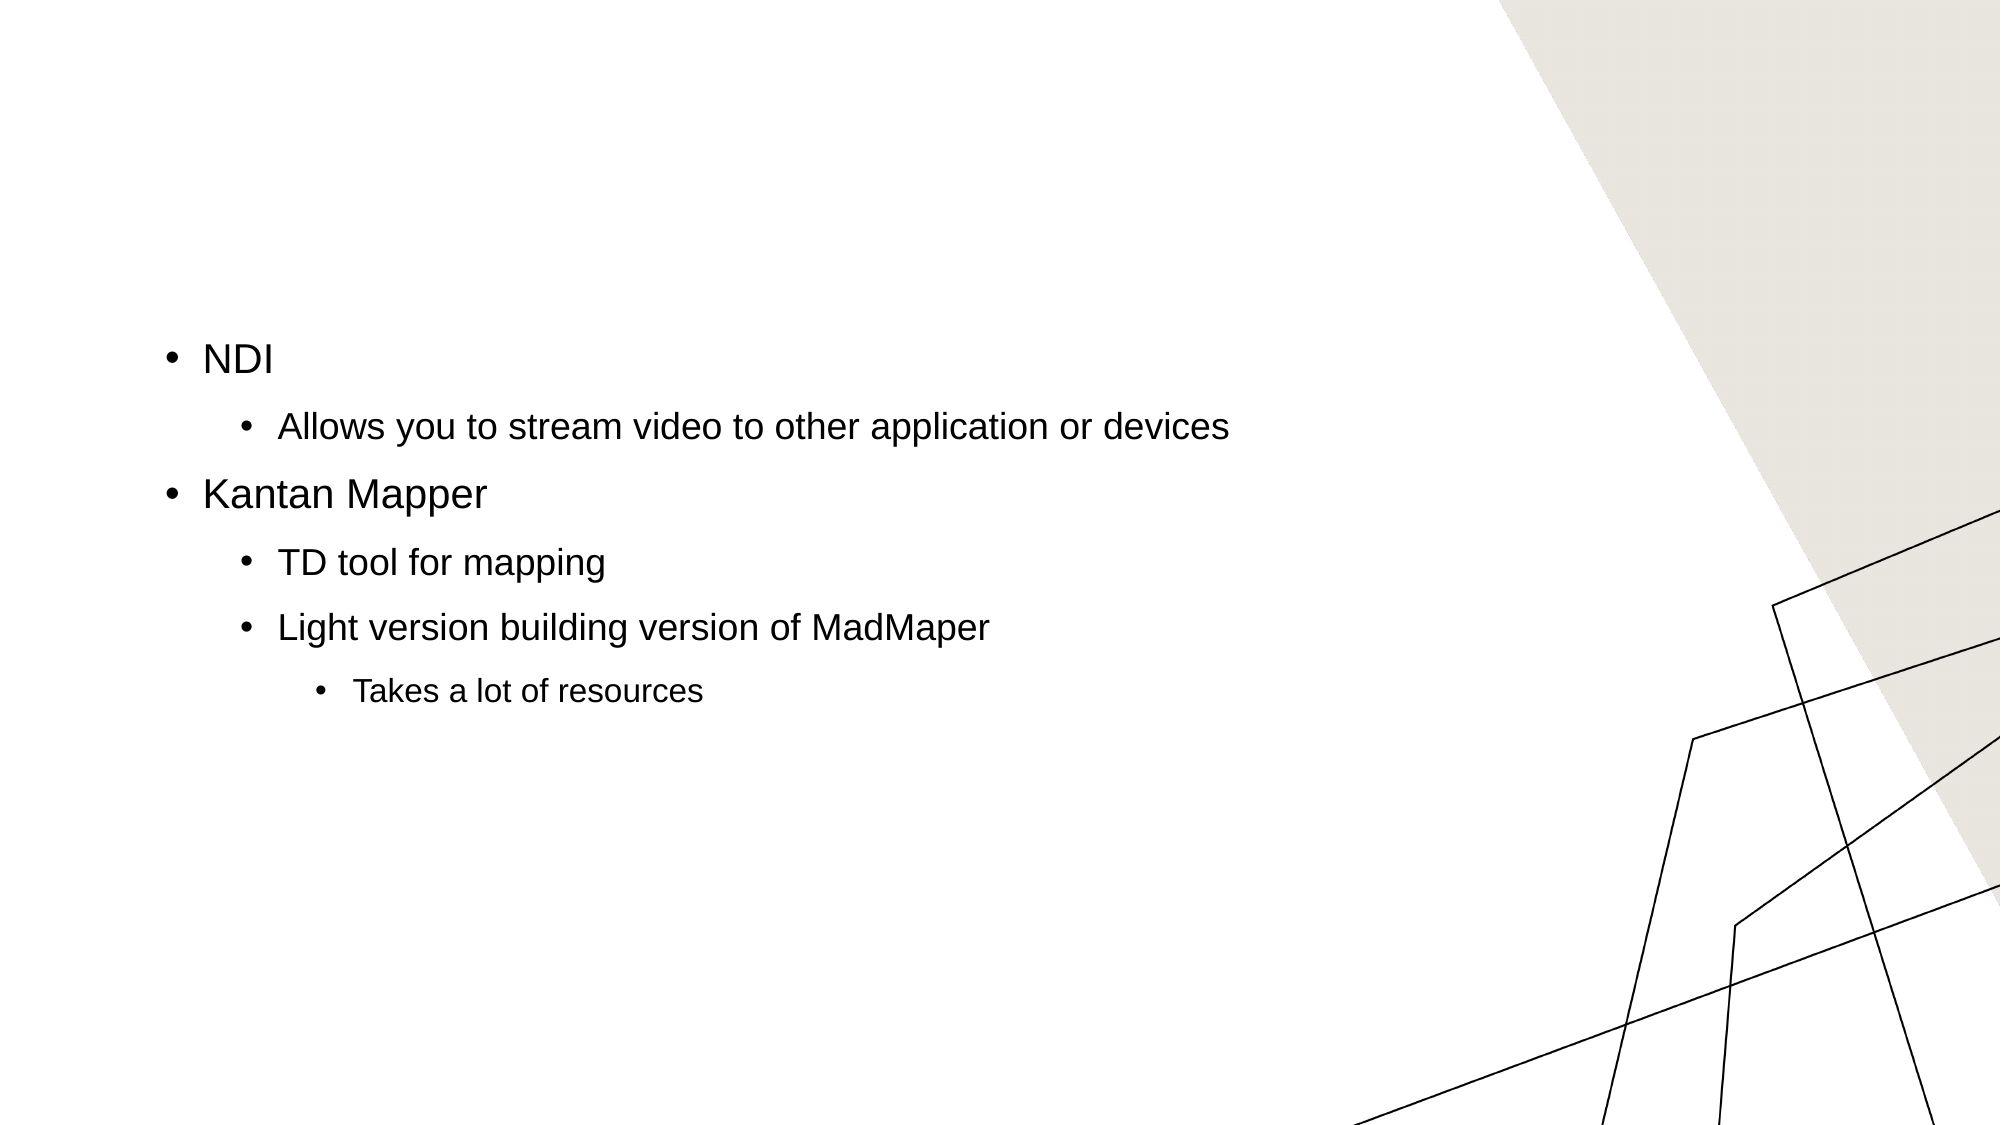

#
NDI
Allows you to stream video to other application or devices
Kantan Mapper
TD tool for mapping
Light version building version of MadMaper
Takes a lot of resources